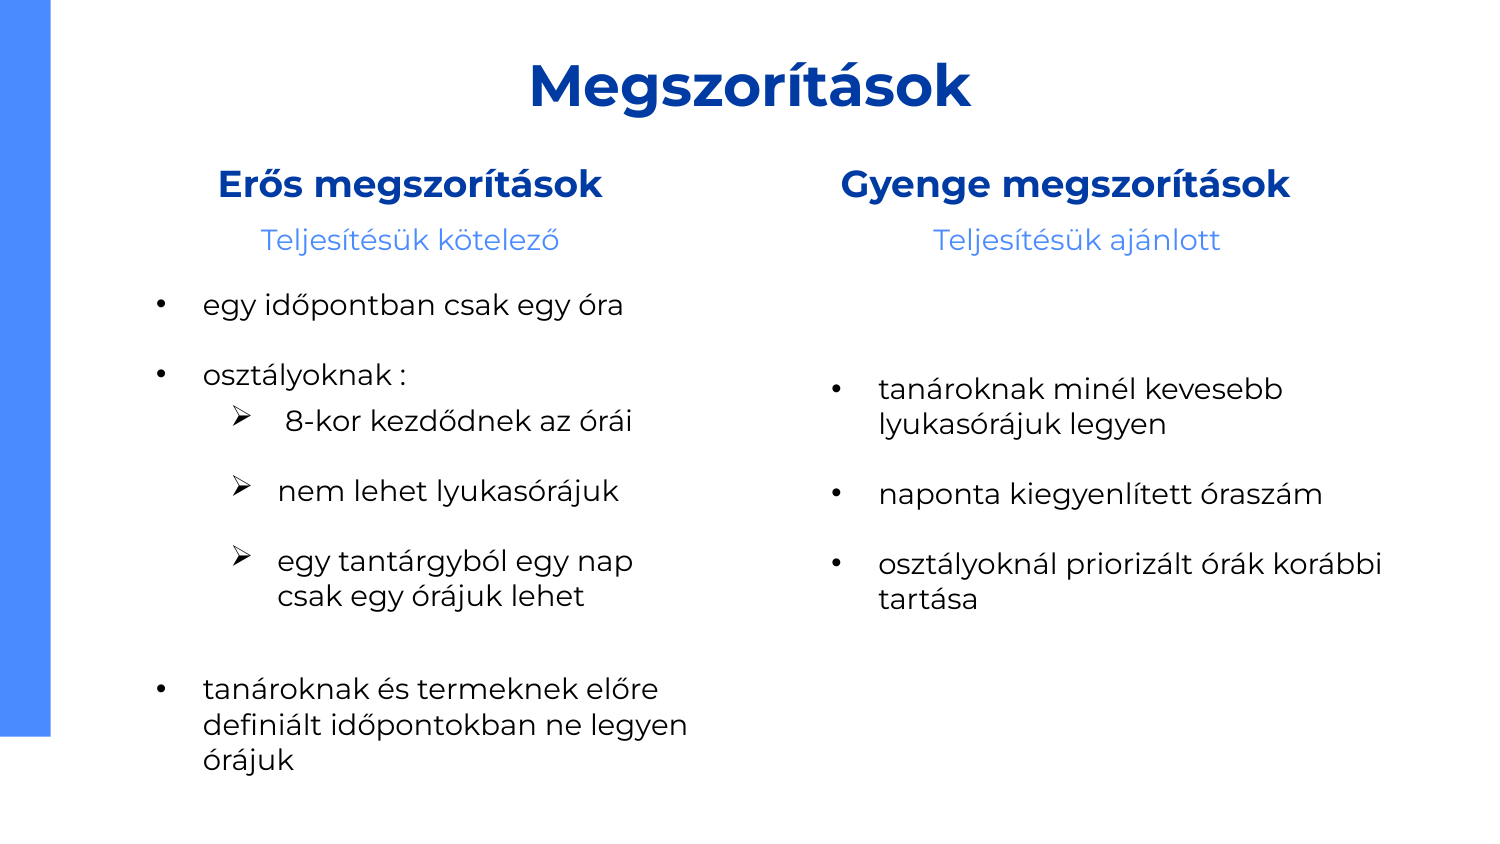

# Megszorítások
Gyenge megszorítások
Erős megszorítások
Teljesítésük kötelező
Teljesítésük ajánlott
egy időpontban csak egy óra

osztályoknak :

tanároknak és termeknek előre definiált időpontokban ne legyen órájuk
tanároknak minél kevesebb lyukasórájuk legyen

naponta kiegyenlített óraszám

osztályoknál priorizált órák korábbi tartása
 8-kor kezdődnek az órái

nem lehet lyukasórájuk

egy tantárgyból egy nap csak egy órájuk lehet